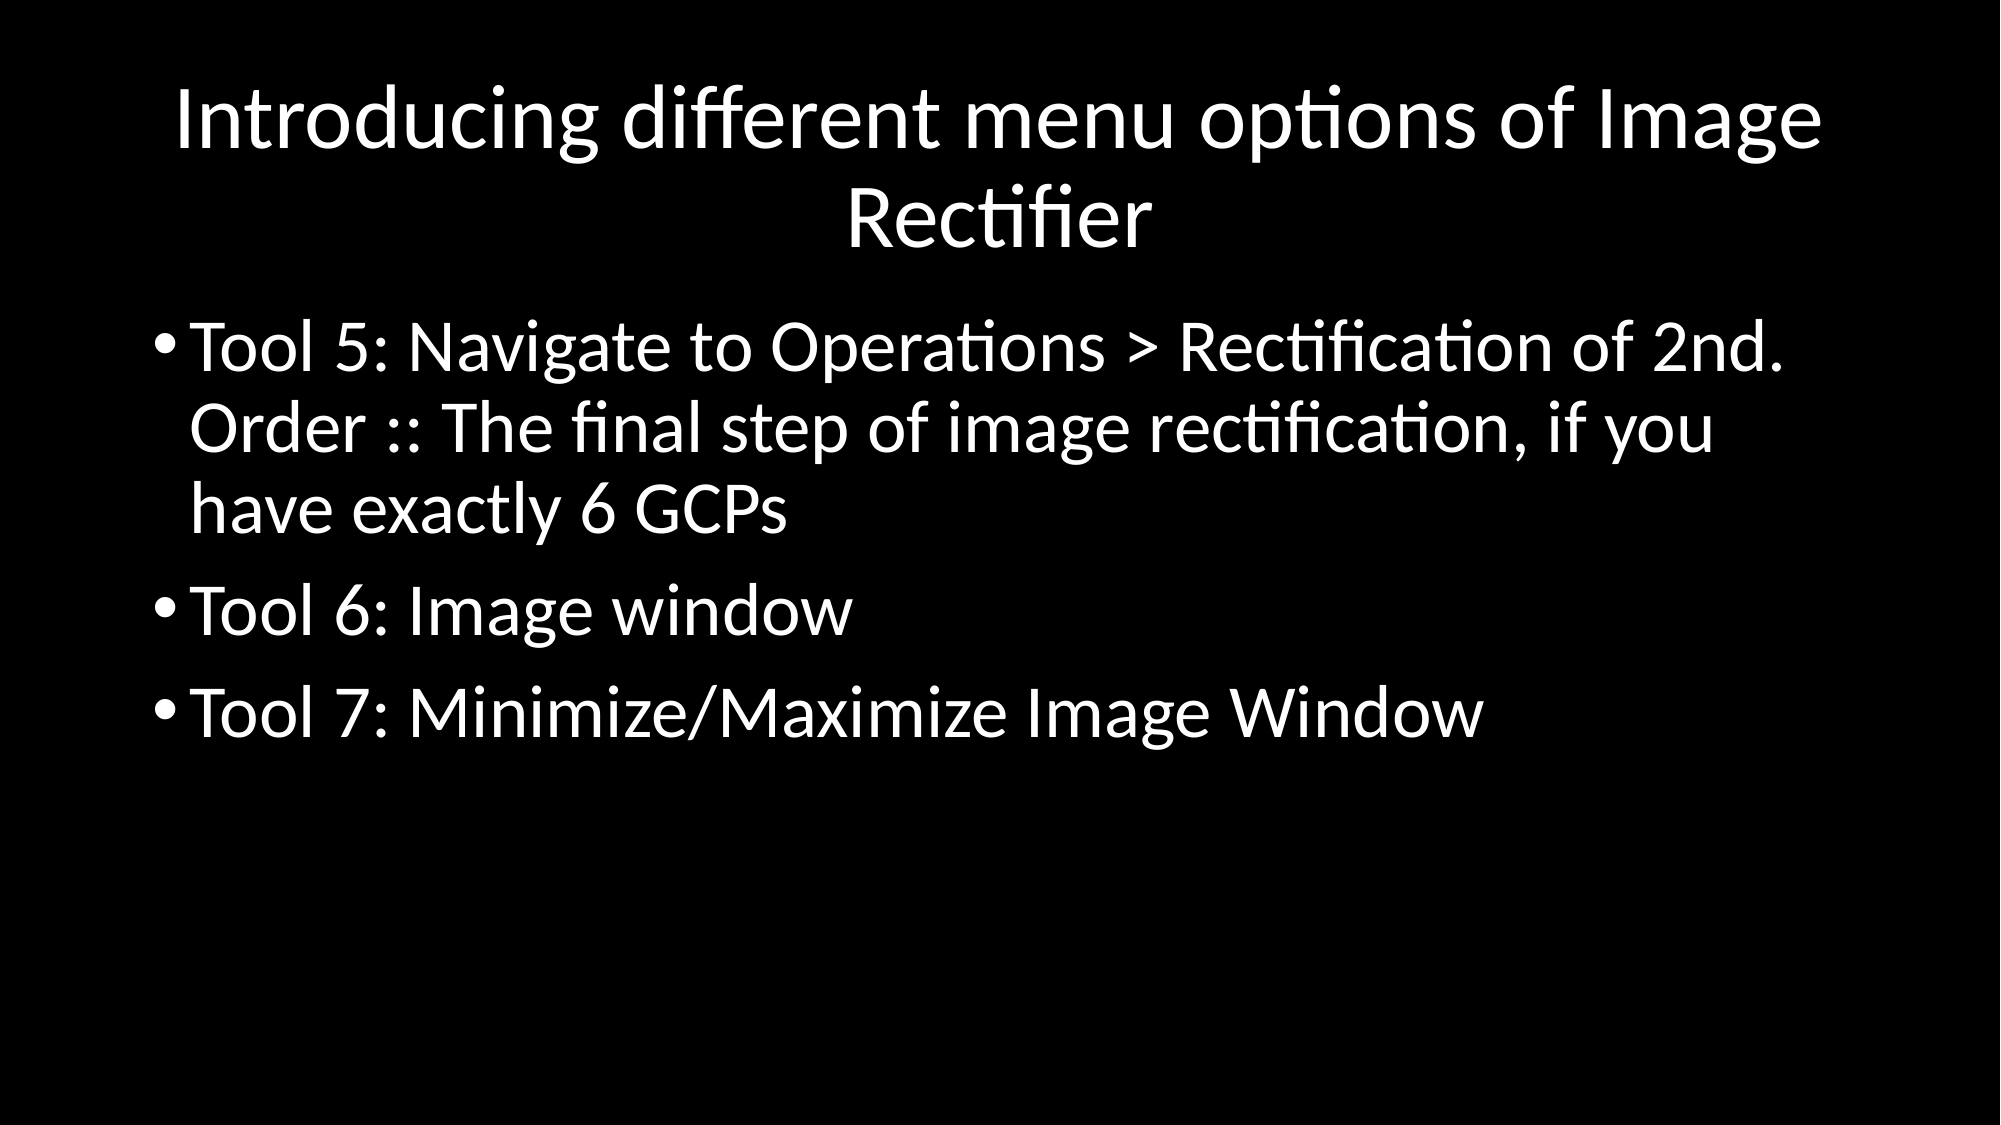

# Introducing different menu options of Image Rectifier
Tool 5: Navigate to Operations > Rectification of 2nd. Order :: The final step of image rectification, if you have exactly 6 GCPs
Tool 6: Image window
Tool 7: Minimize/Maximize Image Window